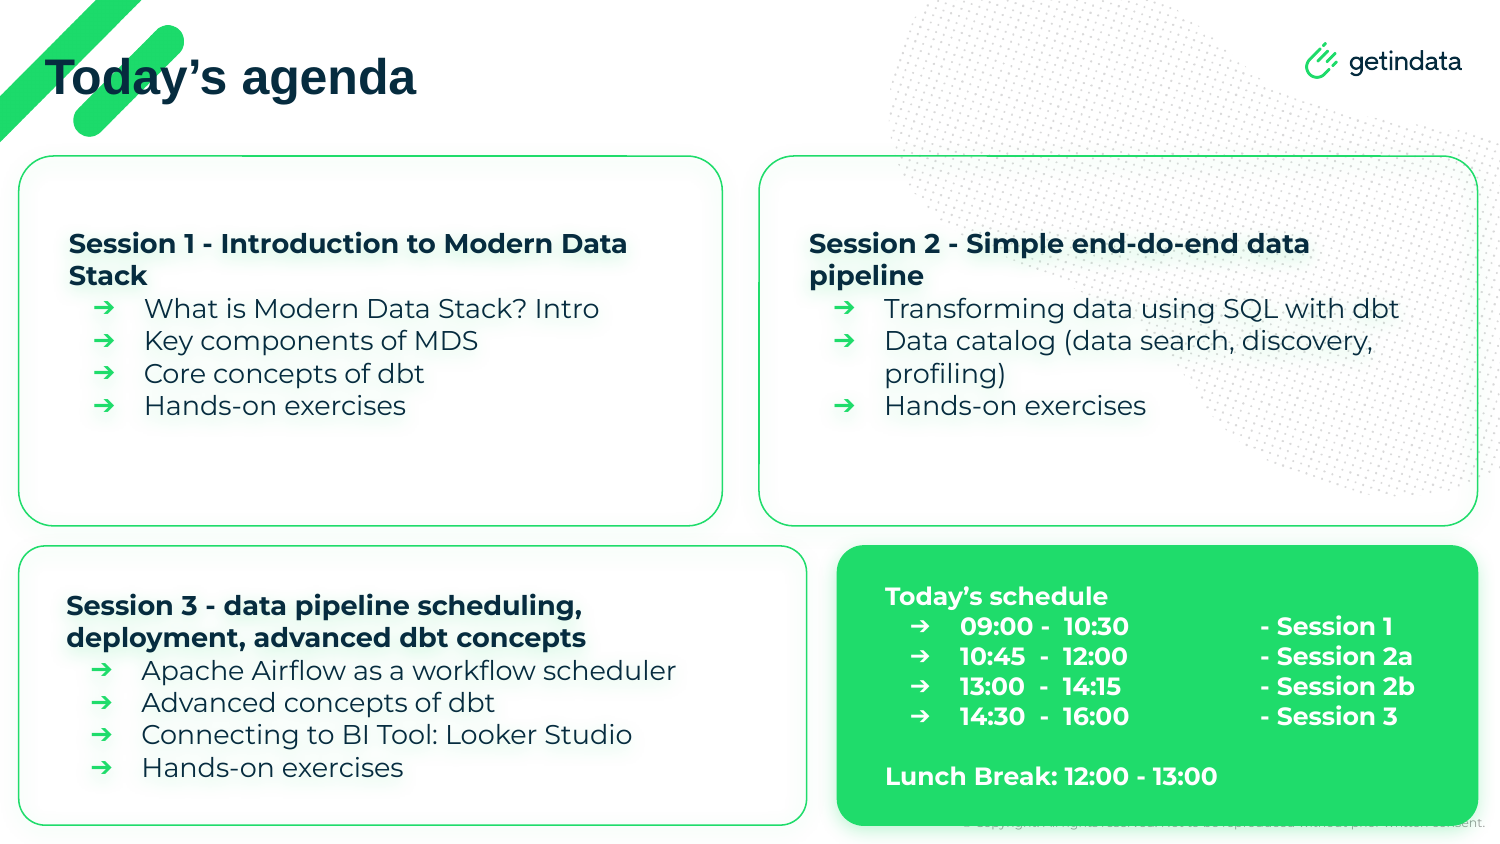

# Today’s agenda

Session 1 - Introduction to Modern Data Stack
What is Modern Data Stack? Intro
Key components of MDS
Core concepts of dbt
Hands-on exercises

Session 2 - Simple end-do-end data pipeline
Transforming data using SQL with dbt
Data catalog (data search, discovery, profiling)
Hands-on exercises

Session 3 - data pipeline scheduling, deployment, advanced dbt concepts
Apache Airflow as a workflow scheduler
Advanced concepts of dbt
Connecting to BI Tool: Looker Studio
Hands-on exercises
Today’s schedule
09:00 -  10:30 	- Session 1
10:45  -  12:00	- Session 2a
13:00  -  14:15	- Session 2b
14:30  -  16:00	- Session 3

Lunch Break: 12:00 - 13:00